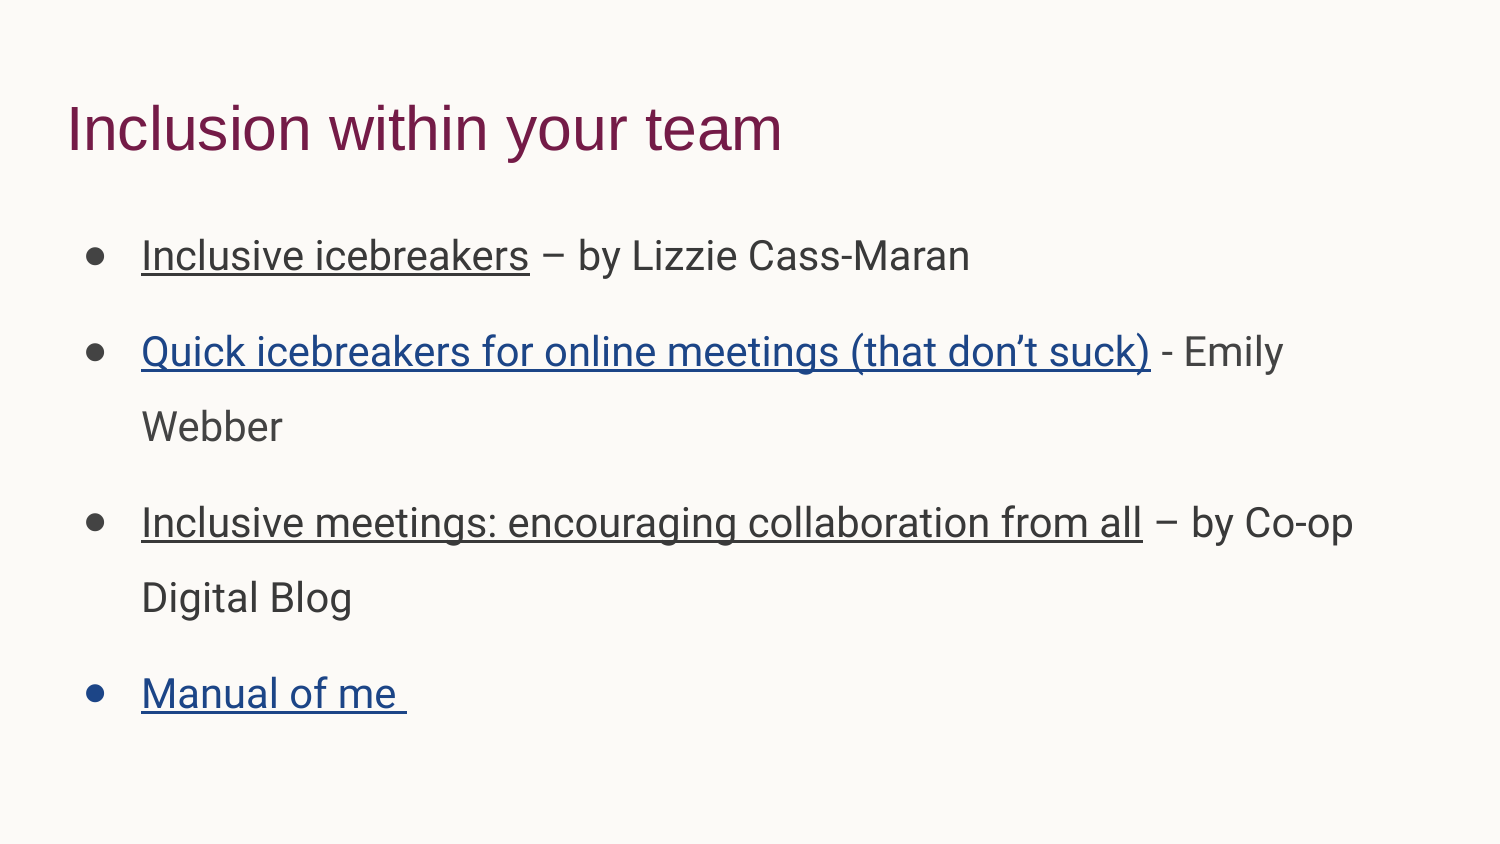

# Inclusion within your team
Inclusive icebreakers – by Lizzie Cass-Maran
Quick icebreakers for online meetings (that don’t suck) - Emily Webber
Inclusive meetings: encouraging collaboration from all – by Co-op Digital Blog
Manual of me